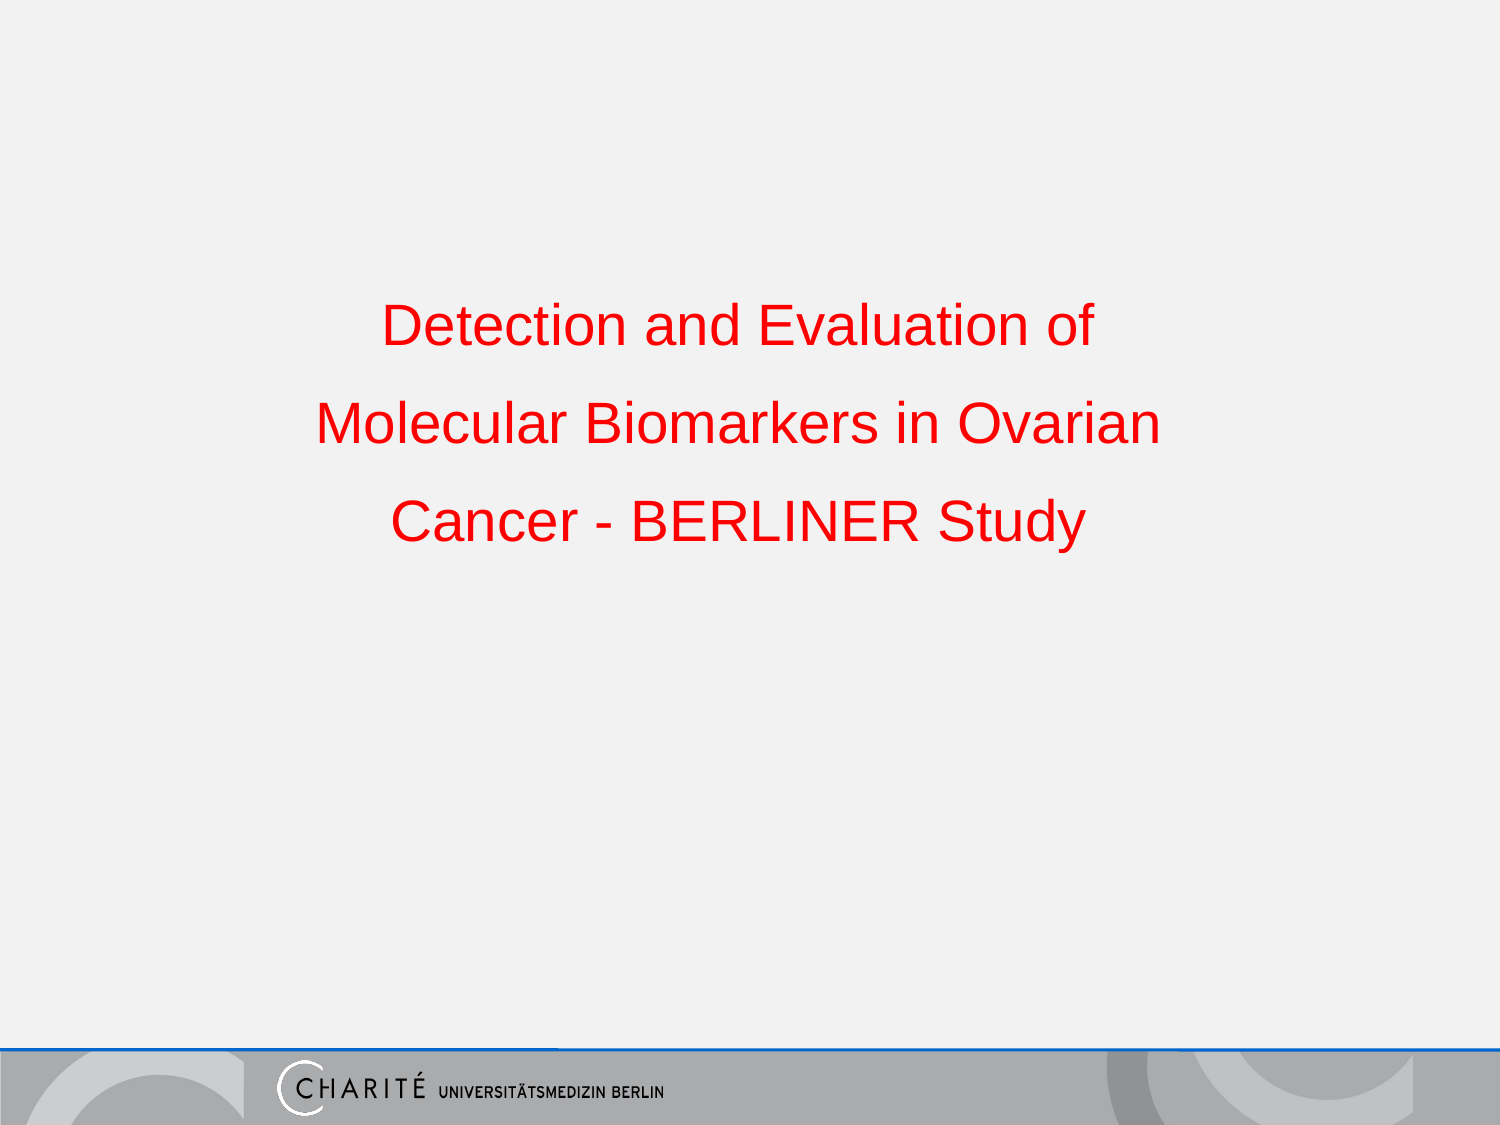

Detection and Evaluation of Molecular Biomarkers in Ovarian Cancer - BERLINER Study